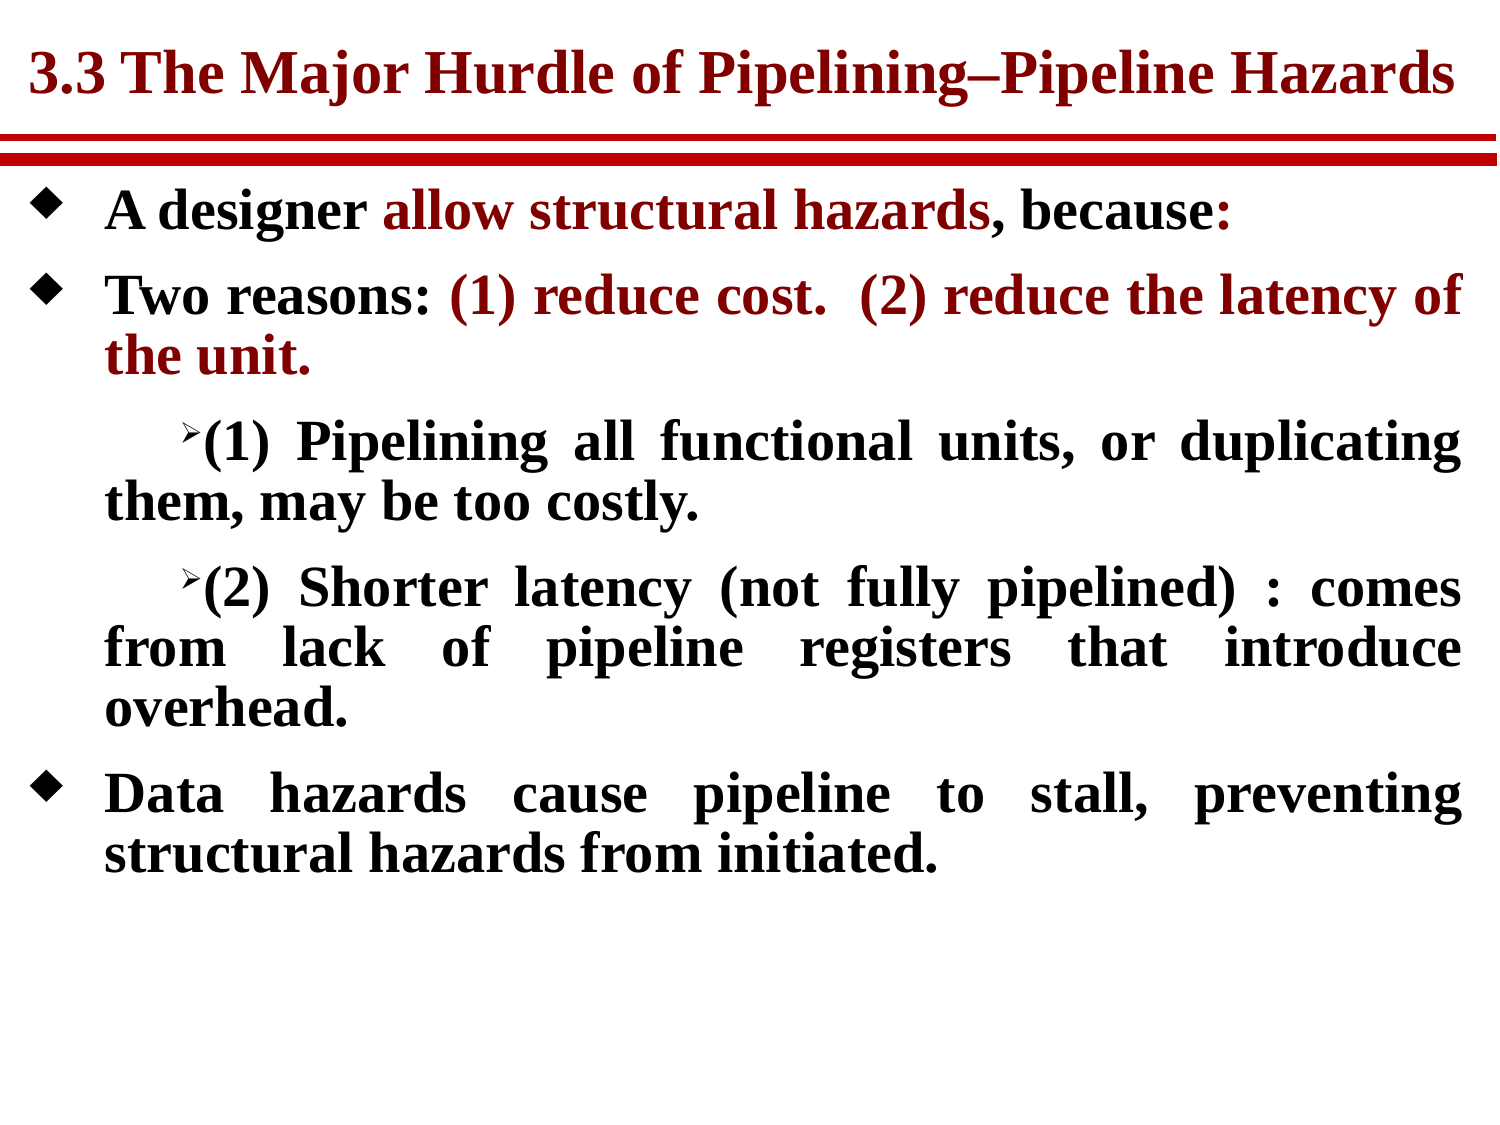

# 3.3 The Major Hurdle of Pipelining–Pipeline Hazards
A designer allow structural hazards, because:
Two reasons: (1) reduce cost.  (2) reduce the latency of the unit.
(1) Pipelining all functional units, or duplicating them, may be too costly.
(2) Shorter latency (not fully pipelined) : comes from lack of pipeline registers that introduce overhead.
Data hazards cause pipeline to stall, preventing structural hazards from initiated.